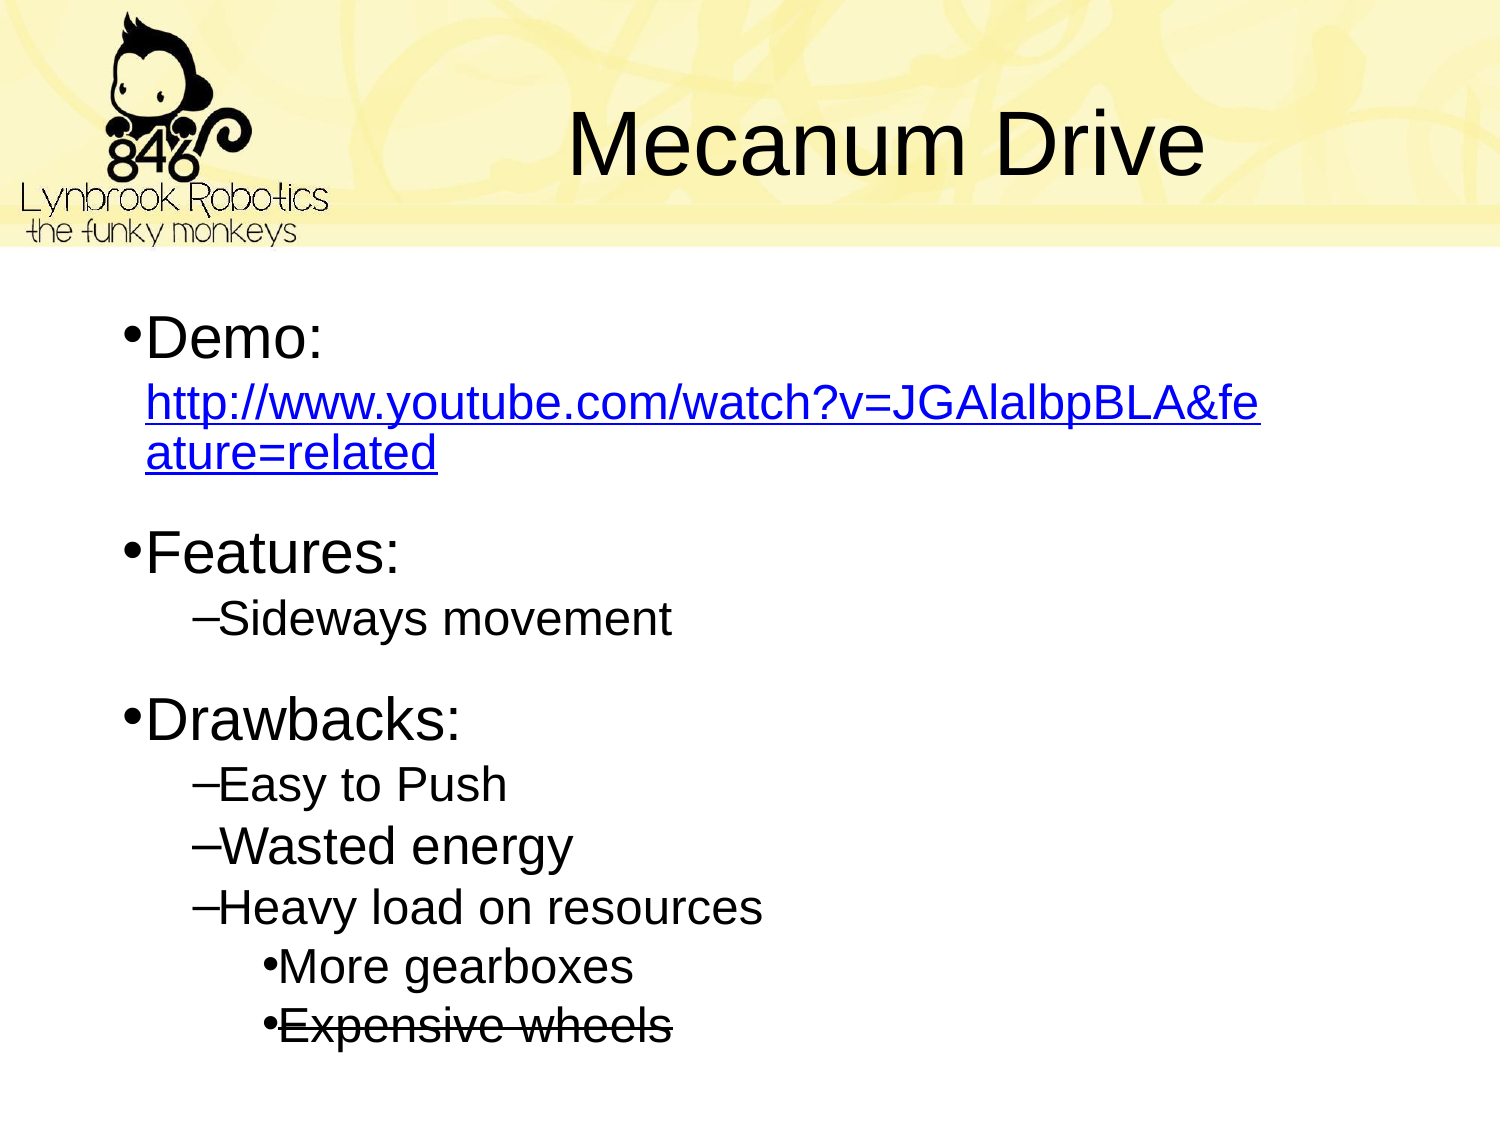

# Mecanum Drive
Demo: http://www.youtube.com/watch?v=JGAlalbpBLA&feature=related
Features:
Sideways movement
Drawbacks:
Easy to Push
Wasted energy
Heavy load on resources
More gearboxes
Expensive wheels